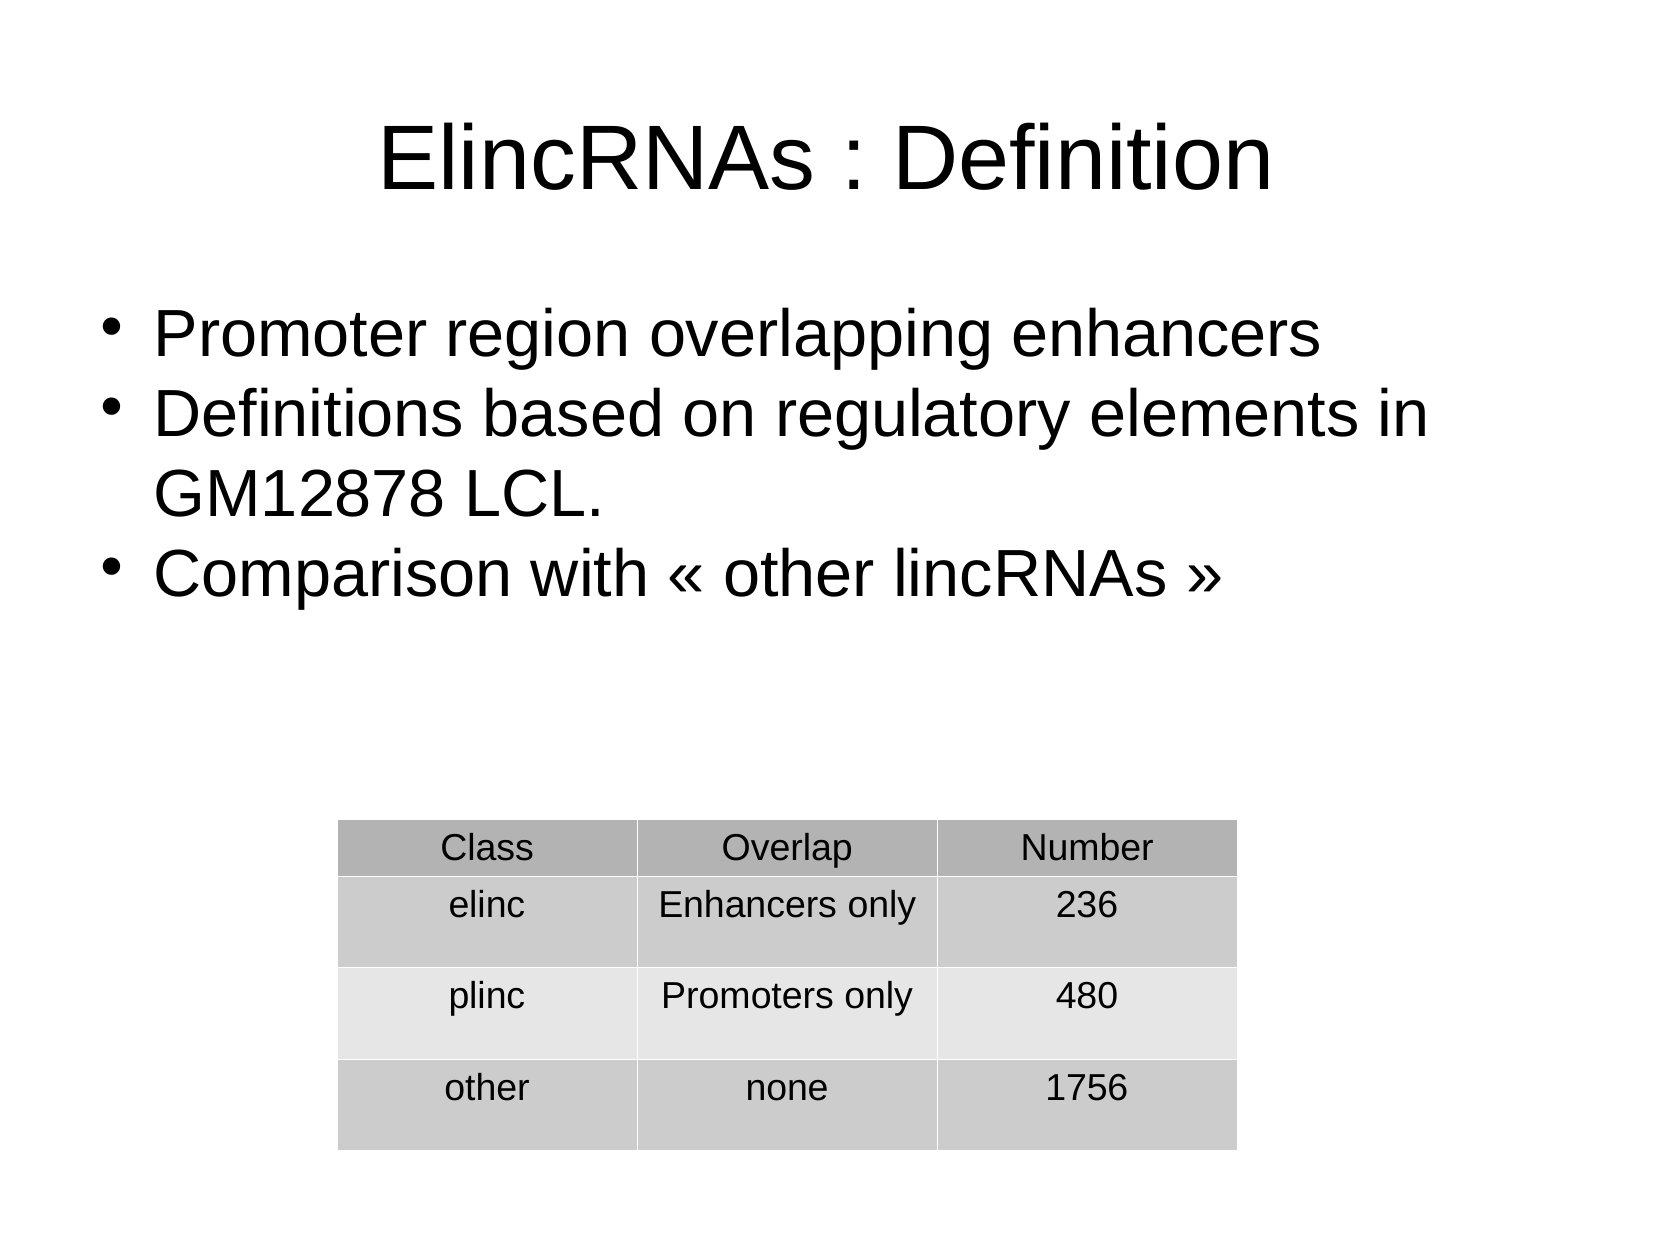

ElincRNAs : Definition
Promoter region overlapping enhancers
Definitions based on regulatory elements in GM12878 LCL.
Comparison with « other lincRNAs »
| Class | Overlap | Number |
| --- | --- | --- |
| elinc | Enhancers only | 236 |
| plinc | Promoters only | 480 |
| other | none | 1756 |